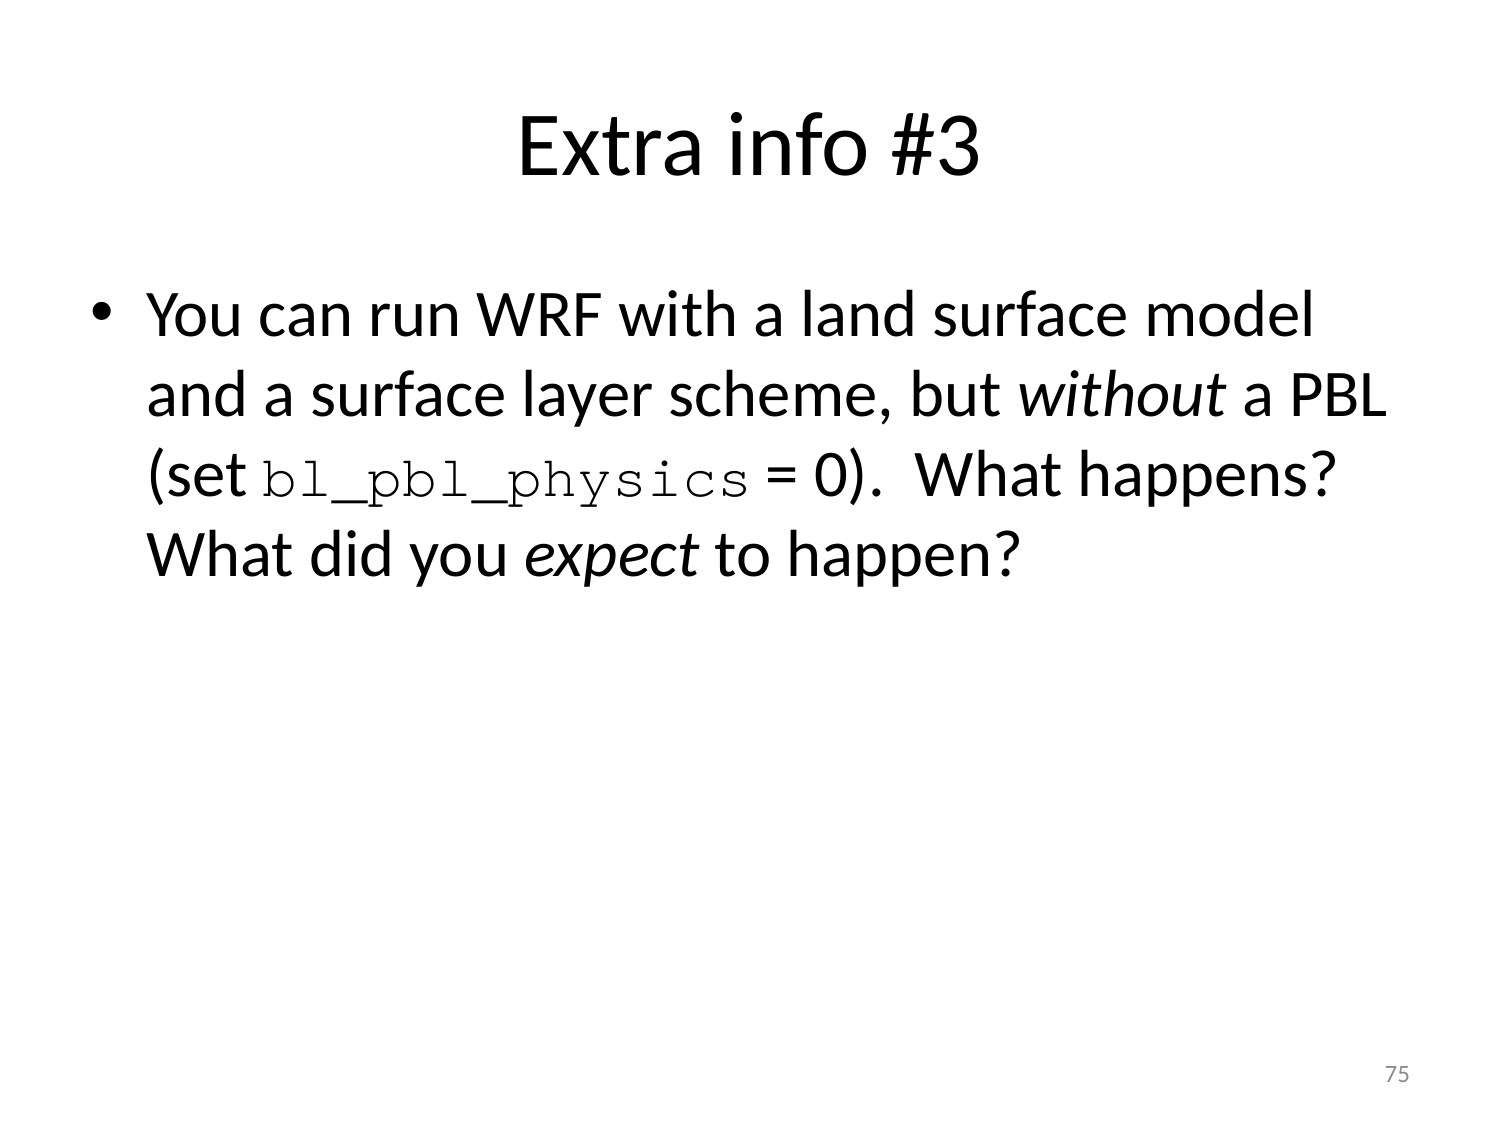

# Extra info #3
You can run WRF with a land surface model and a surface layer scheme, but without a PBL (set bl_pbl_physics = 0).  What happens?  What did you expect to happen?
75